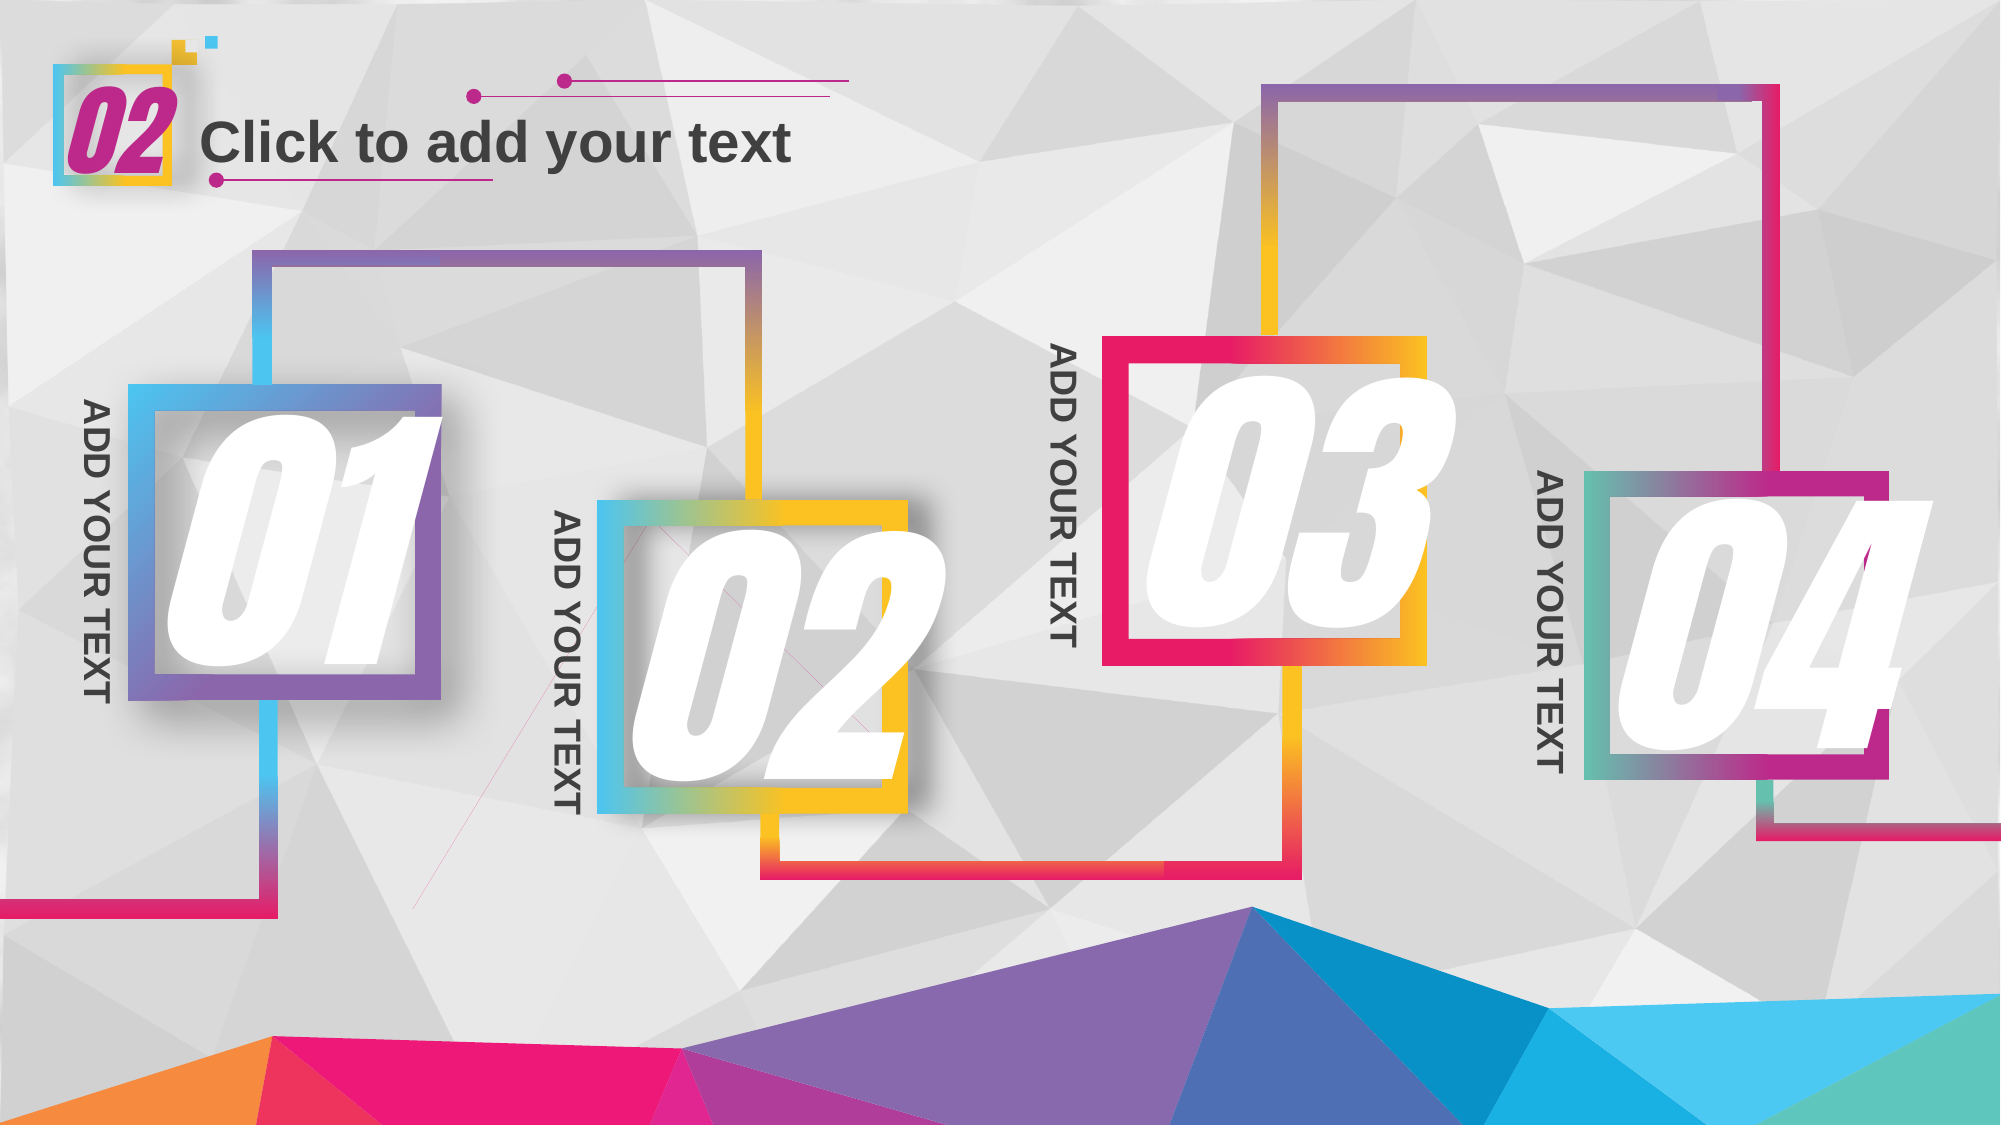

02

Click to add your text

03

ADD YOUR TEXT
01

ADD YOUR TEXT
ADD YOUR TEXT
04

02

ADD YOUR TEXT